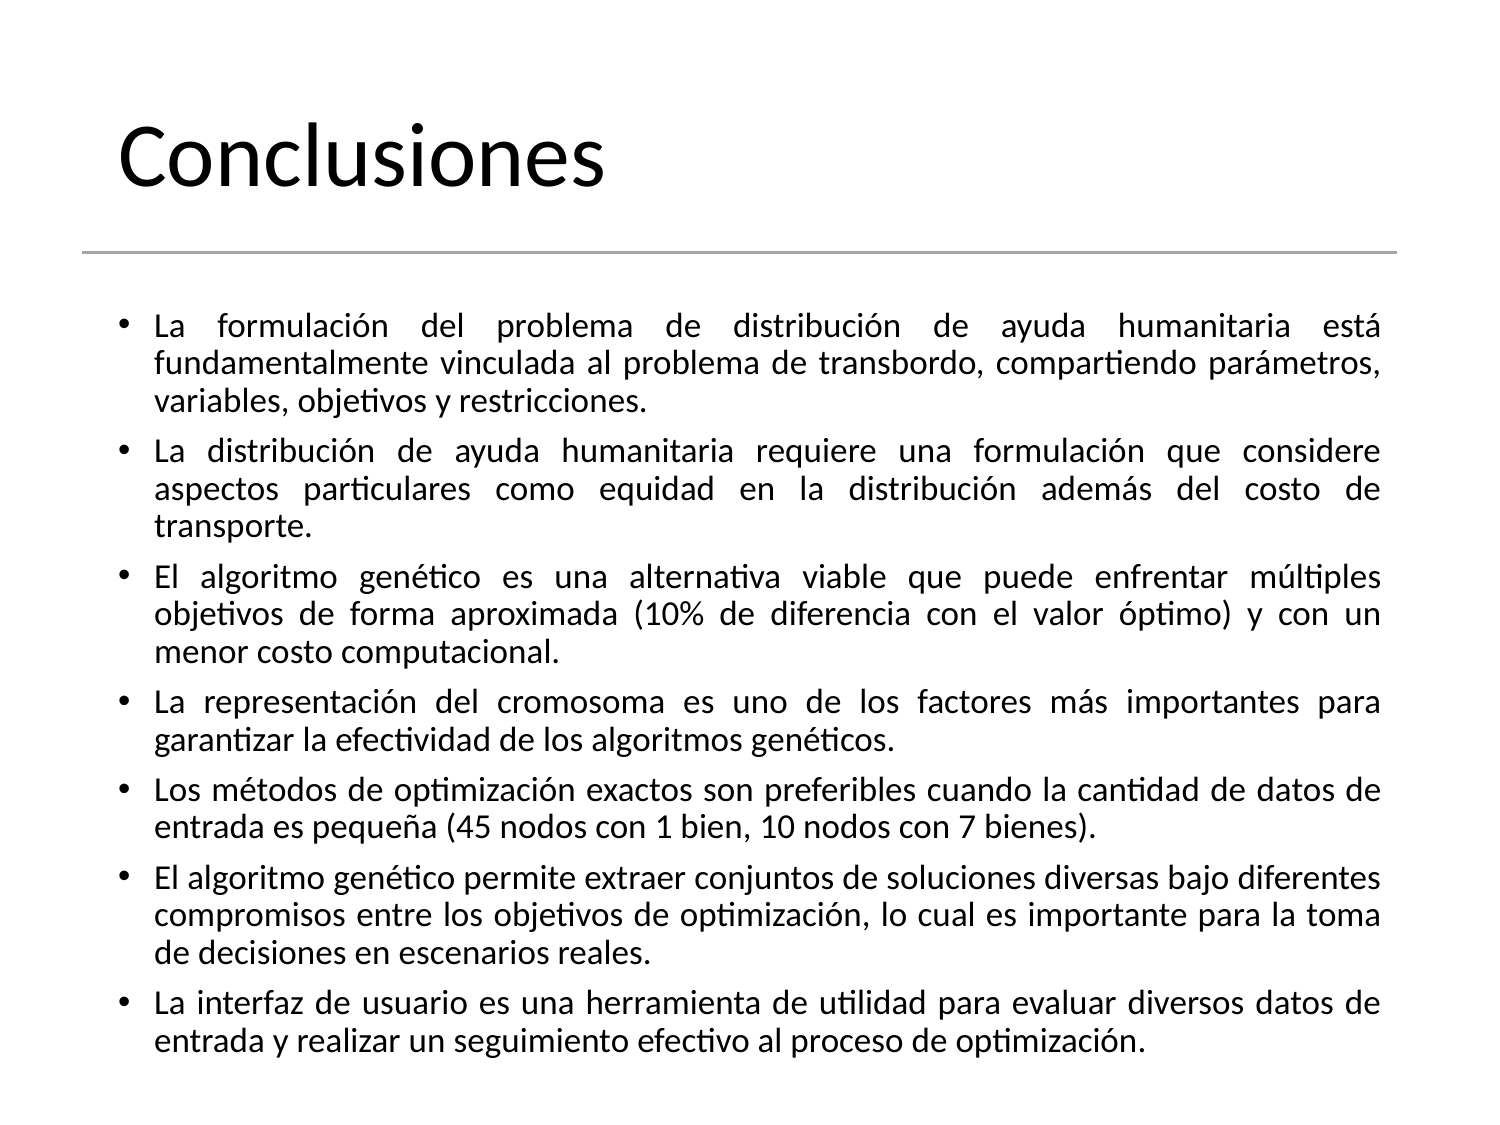

# Conclusiones
La formulación del problema de distribución de ayuda humanitaria está fundamentalmente vinculada al problema de transbordo, compartiendo parámetros, variables, objetivos y restricciones.
La distribución de ayuda humanitaria requiere una formulación que considere aspectos particulares como equidad en la distribución además del costo de transporte.
El algoritmo genético es una alternativa viable que puede enfrentar múltiples objetivos de forma aproximada (10% de diferencia con el valor óptimo) y con un menor costo computacional.
La representación del cromosoma es uno de los factores más importantes para garantizar la efectividad de los algoritmos genéticos.
Los métodos de optimización exactos son preferibles cuando la cantidad de datos de entrada es pequeña (45 nodos con 1 bien, 10 nodos con 7 bienes).
El algoritmo genético permite extraer conjuntos de soluciones diversas bajo diferentes compromisos entre los objetivos de optimización, lo cual es importante para la toma de decisiones en escenarios reales.
La interfaz de usuario es una herramienta de utilidad para evaluar diversos datos de entrada y realizar un seguimiento efectivo al proceso de optimización.